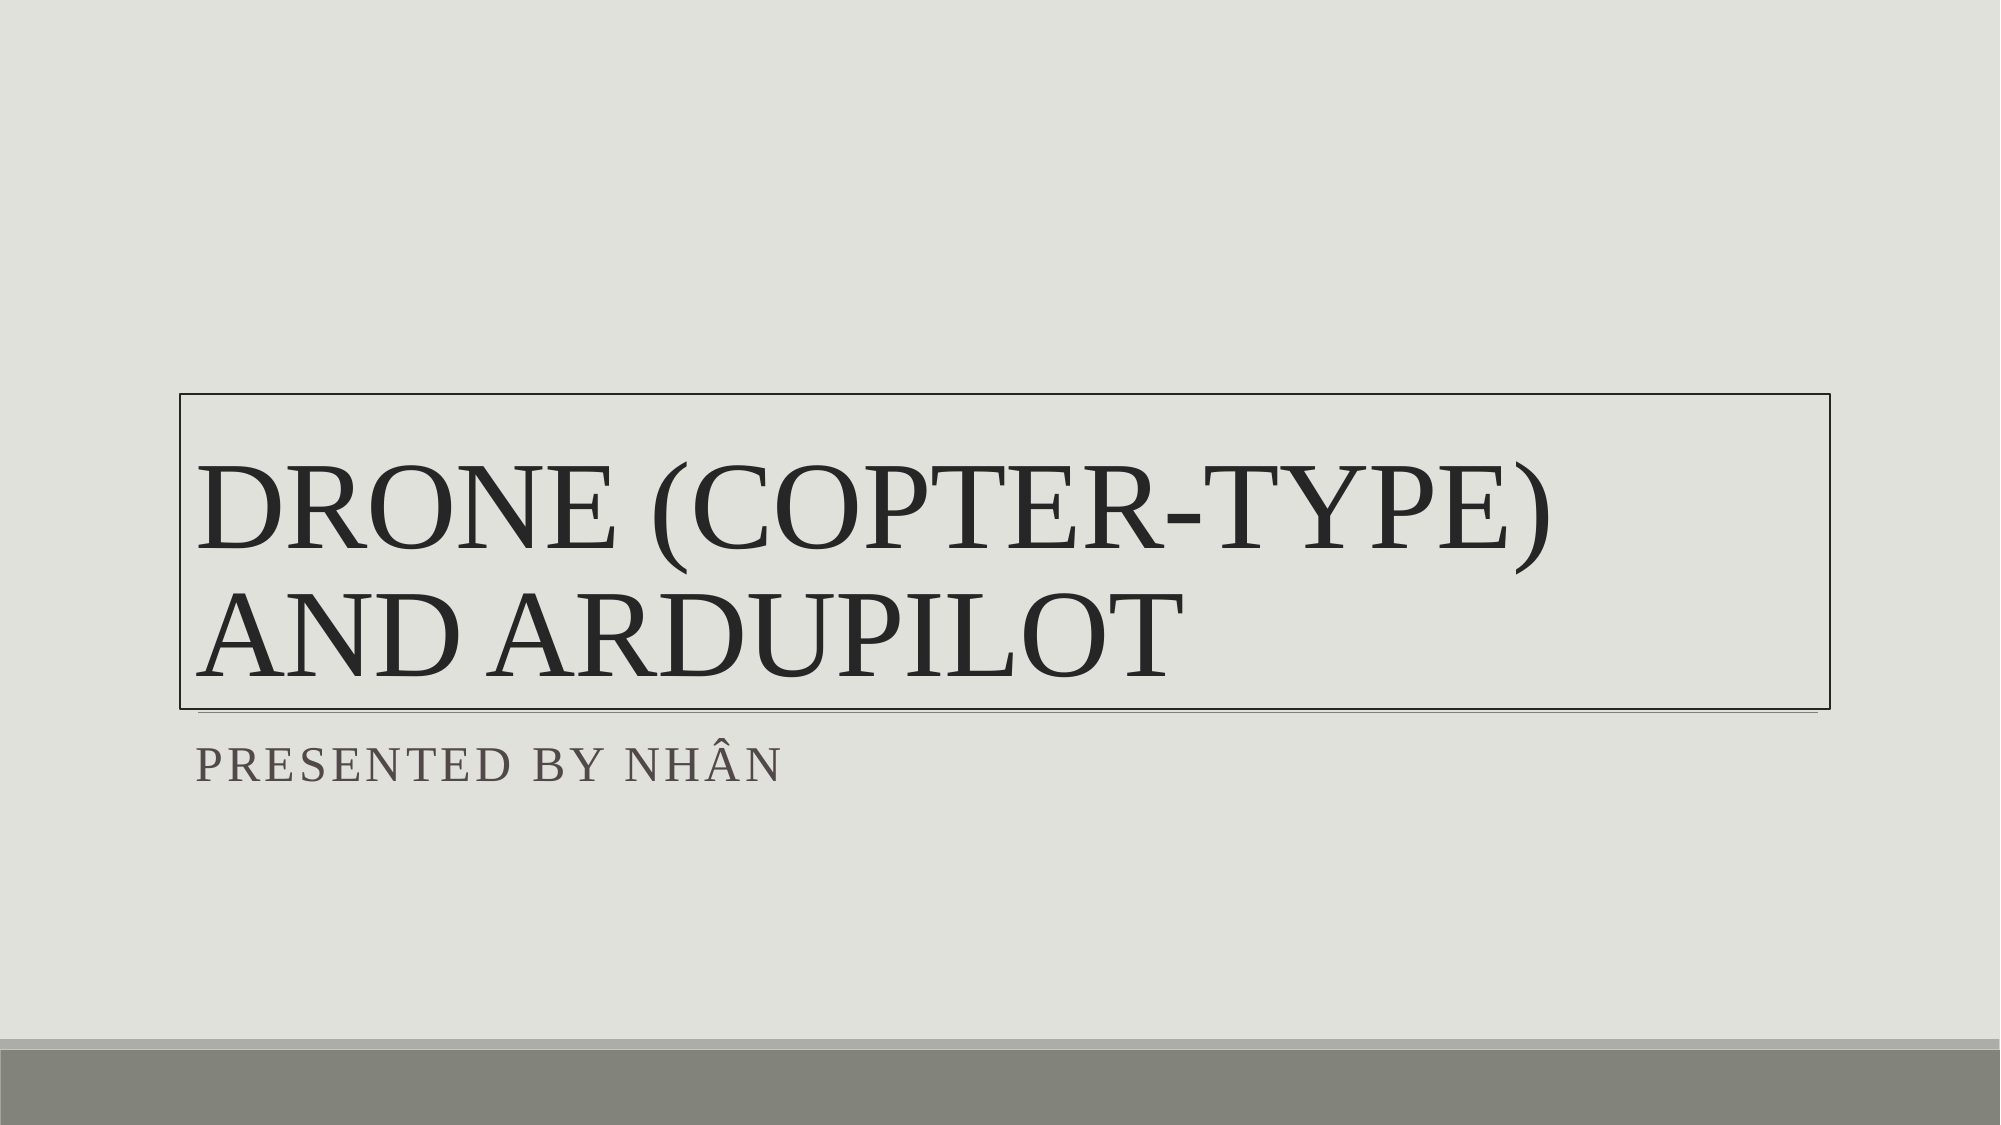

# DRONE (COPTER-TYPE) AND ARDUPILOT
Presented By NHân